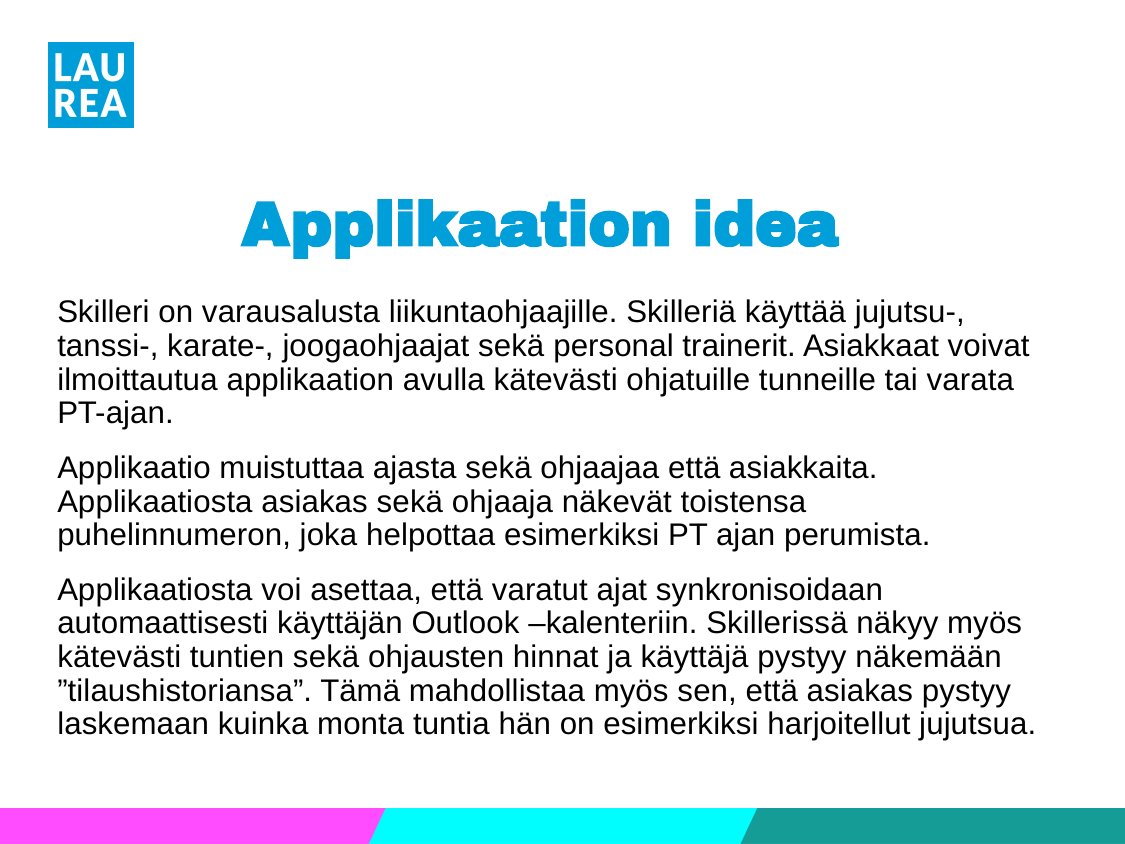

# Applikaation idea
Skilleri on varausalusta liikuntaohjaajille. Skilleriä käyttää jujutsu-, tanssi-, karate-, joogaohjaajat sekä personal trainerit. Asiakkaat voivat ilmoittautua applikaation avulla kätevästi ohjatuille tunneille tai varata PT-ajan.
Applikaatio muistuttaa ajasta sekä ohjaajaa että asiakkaita. Applikaatiosta asiakas sekä ohjaaja näkevät toistensa puhelinnumeron, joka helpottaa esimerkiksi PT ajan perumista.
Applikaatiosta voi asettaa, että varatut ajat synkronisoidaan automaattisesti käyttäjän Outlook –kalenteriin. Skillerissä näkyy myös kätevästi tuntien sekä ohjausten hinnat ja käyttäjä pystyy näkemään ”tilaushistoriansa”. Tämä mahdollistaa myös sen, että asiakas pystyy laskemaan kuinka monta tuntia hän on esimerkiksi harjoitellut jujutsua.